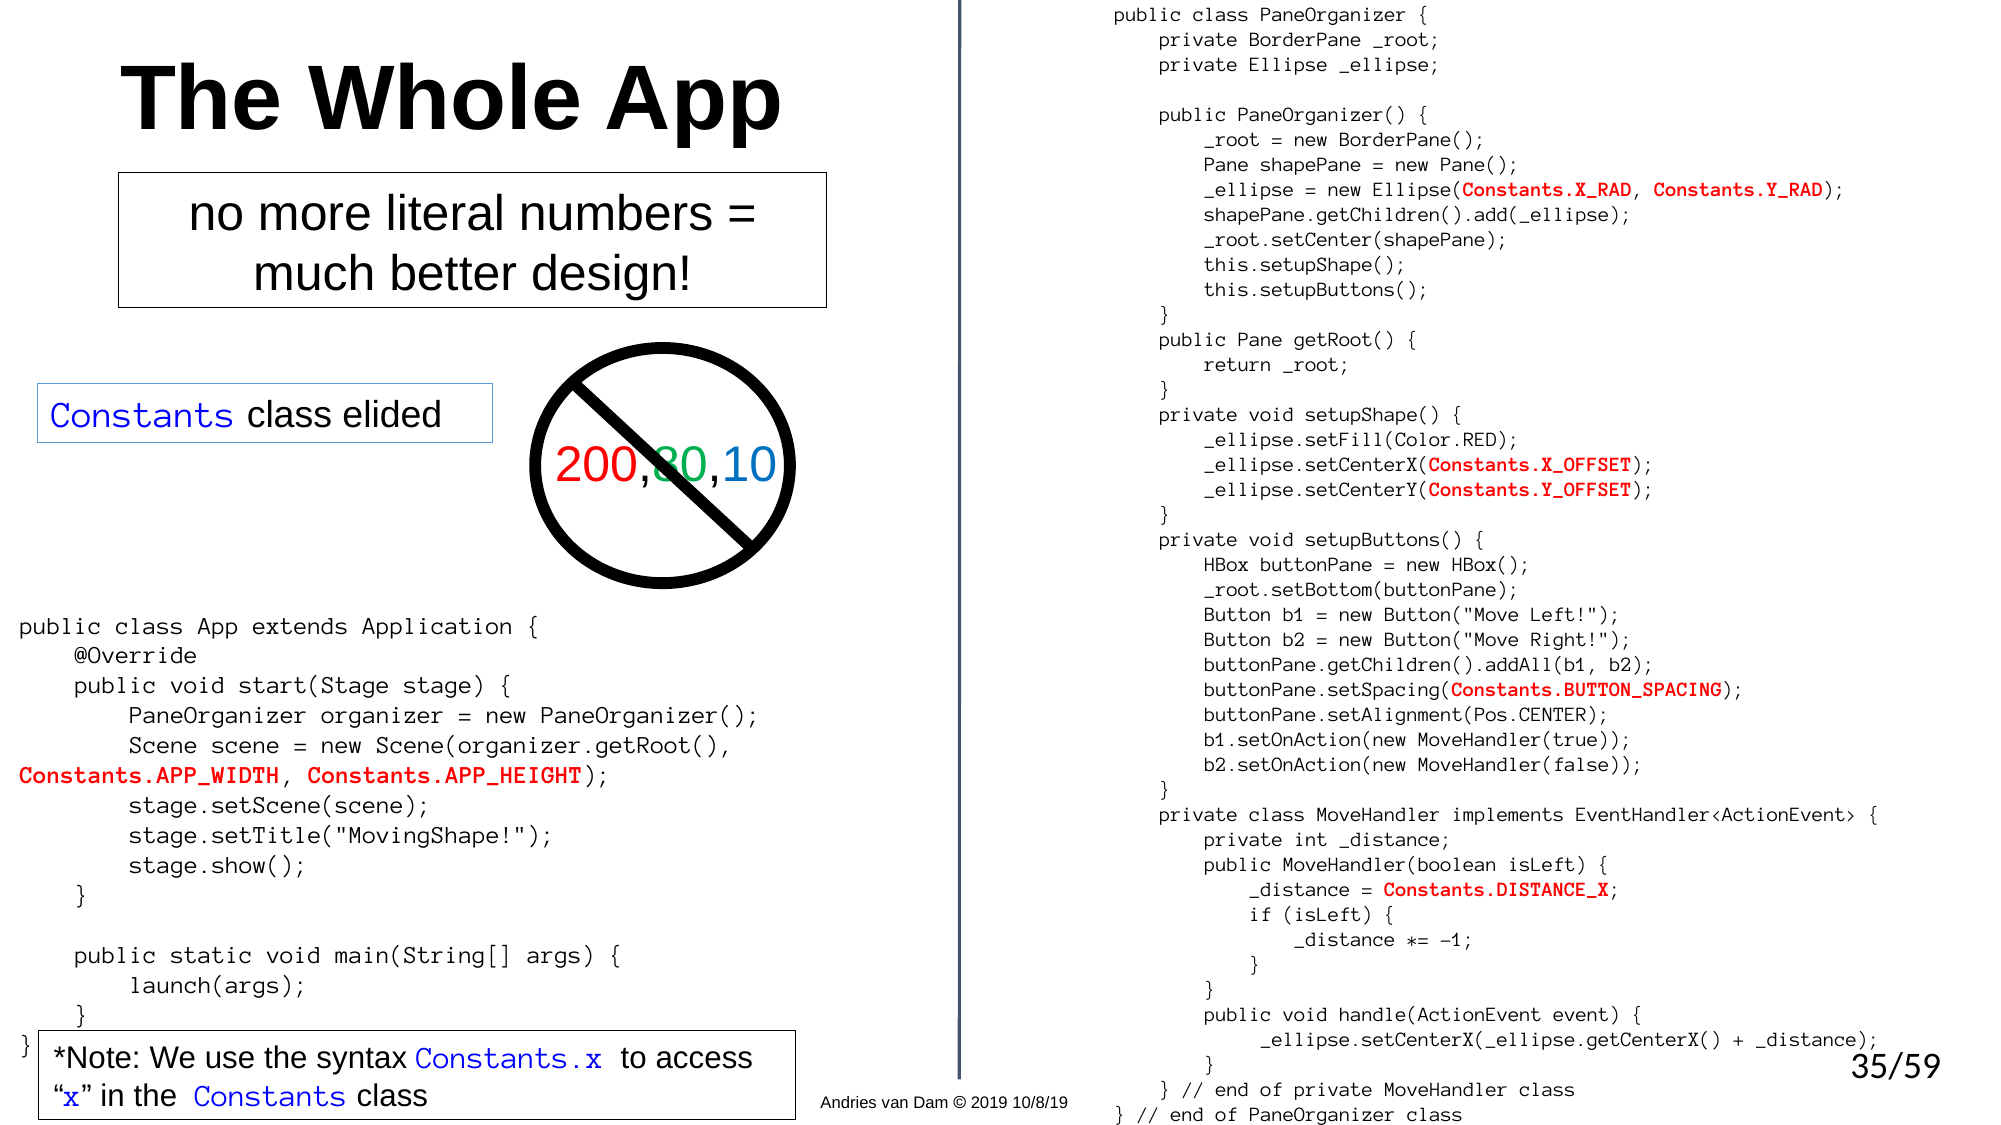

public class PaneOrganizer {
    private BorderPane _root;
    private Ellipse _ellipse;

    public PaneOrganizer() {
        _root = new BorderPane();
        Pane shapePane = new Pane();
        _ellipse = new Ellipse(Constants.X_RAD, Constants.Y_RAD);
        shapePane.getChildren().add(_ellipse);
        _root.setCenter(shapePane);
        this.setupShape();
        this.setupButtons();
    }
    public Pane getRoot() {
        return _root;
    }
    private void setupShape() {
        _ellipse.setFill(Color.RED);
        _ellipse.setCenterX(Constants.X_OFFSET);
        _ellipse.setCenterY(Constants.Y_OFFSET);
    }
    private void setupButtons() {
        HBox buttonPane = new HBox();
        _root.setBottom(buttonPane);
        Button b1 = new Button("Move Left!");
        Button b2 = new Button("Move Right!");
        buttonPane.getChildren().addAll(b1, b2);
        buttonPane.setSpacing(Constants.BUTTON_SPACING);
        buttonPane.setAlignment(Pos.CENTER);
        b1.setOnAction(new MoveHandler(true));
        b2.setOnAction(new MoveHandler(false));
    }
    private class MoveHandler implements EventHandler<ActionEvent> {
        private int _distance;
        public MoveHandler(boolean isLeft) {
            _distance = Constants.DISTANCE_X;
            if (isLeft) {
                _distance *= -1;
            }
        }
        public void handle(ActionEvent event) {
             _ellipse.setCenterX(_ellipse.getCenterX() + _distance);
        }
    } // end of private MoveHandler class
} // end of PaneOrganizer class

# The Whole App
no more literal numbers = much better design!

200,80,10
Constants class elided
public class App extends Application {
    @Override
    public void start(Stage stage) {
        PaneOrganizer organizer = new PaneOrganizer();
        Scene scene = new Scene(organizer.getRoot(),        	Constants.APP_WIDTH, Constants.APP_HEIGHT);
        stage.setScene(scene);
        stage.setTitle("MovingShape!");
        stage.show();
    }

    public static void main(String[] args) {
        launch(args);
    }
}

*Note: We use the syntax Constants.x to access “x” in the  Constants class